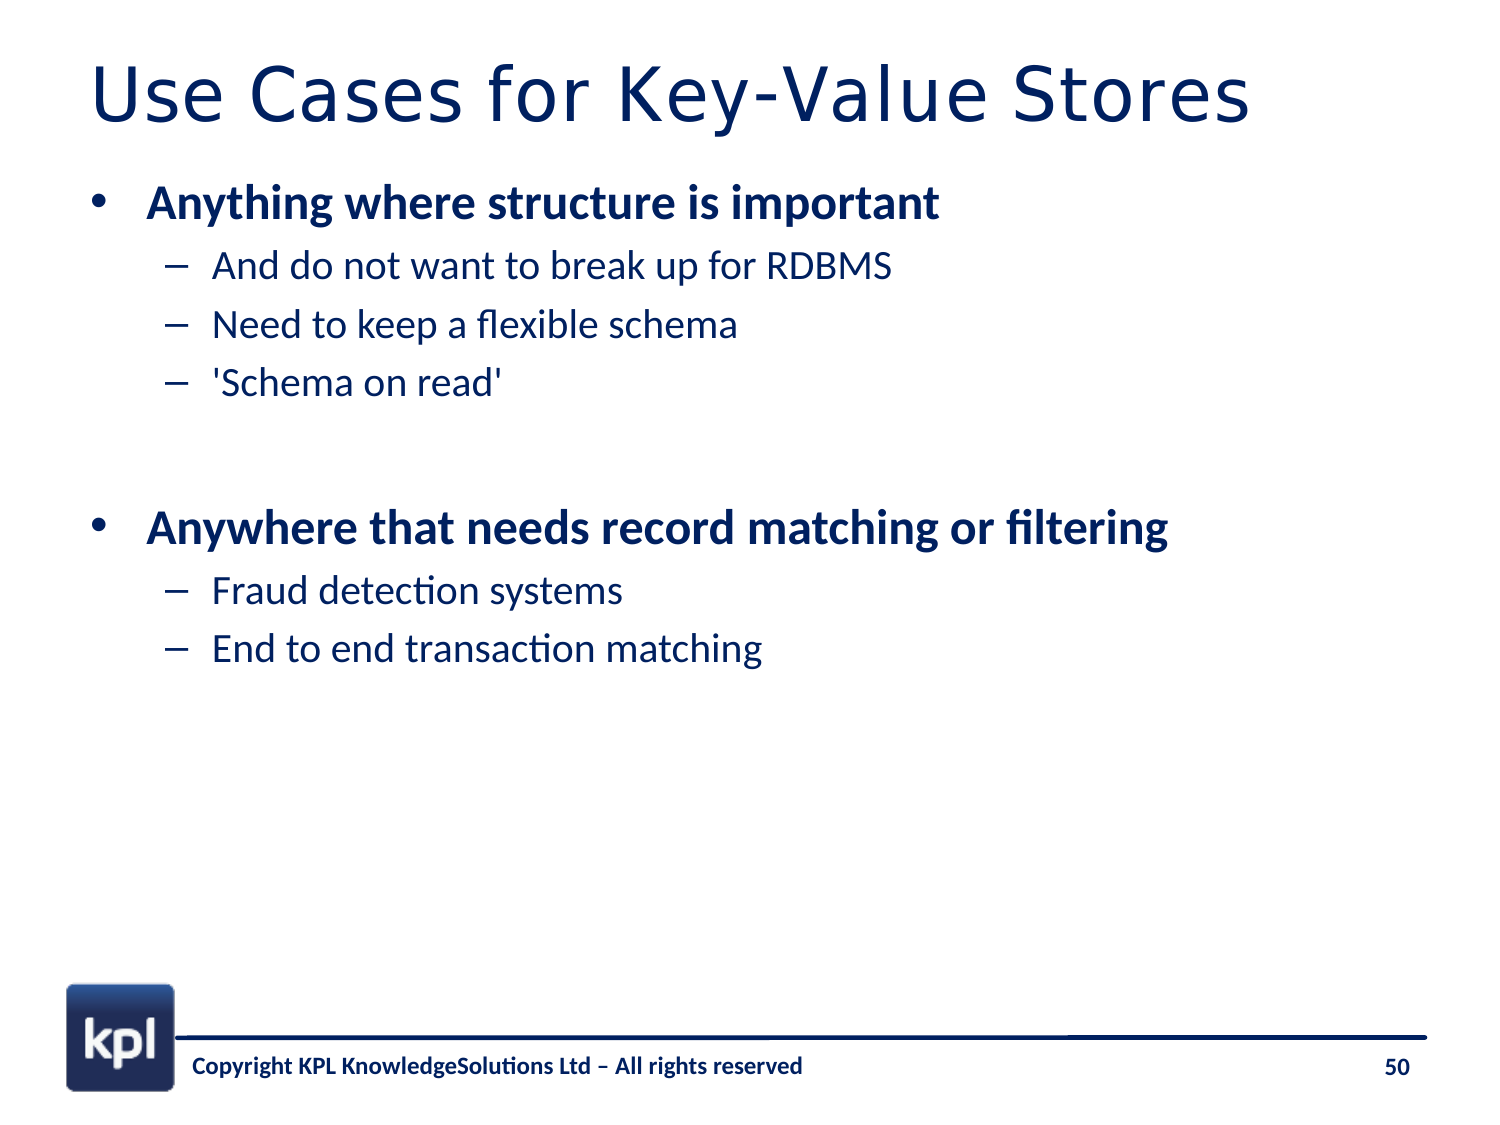

# Use Cases for Key-Value Stores
Anything where structure is important
And do not want to break up for RDBMS
Need to keep a flexible schema
'Schema on read'

Anywhere that needs record matching or filtering
Fraud detection systems
End to end transaction matching
50
Copyright KPL KnowledgeSolutions Ltd – All rights reserved